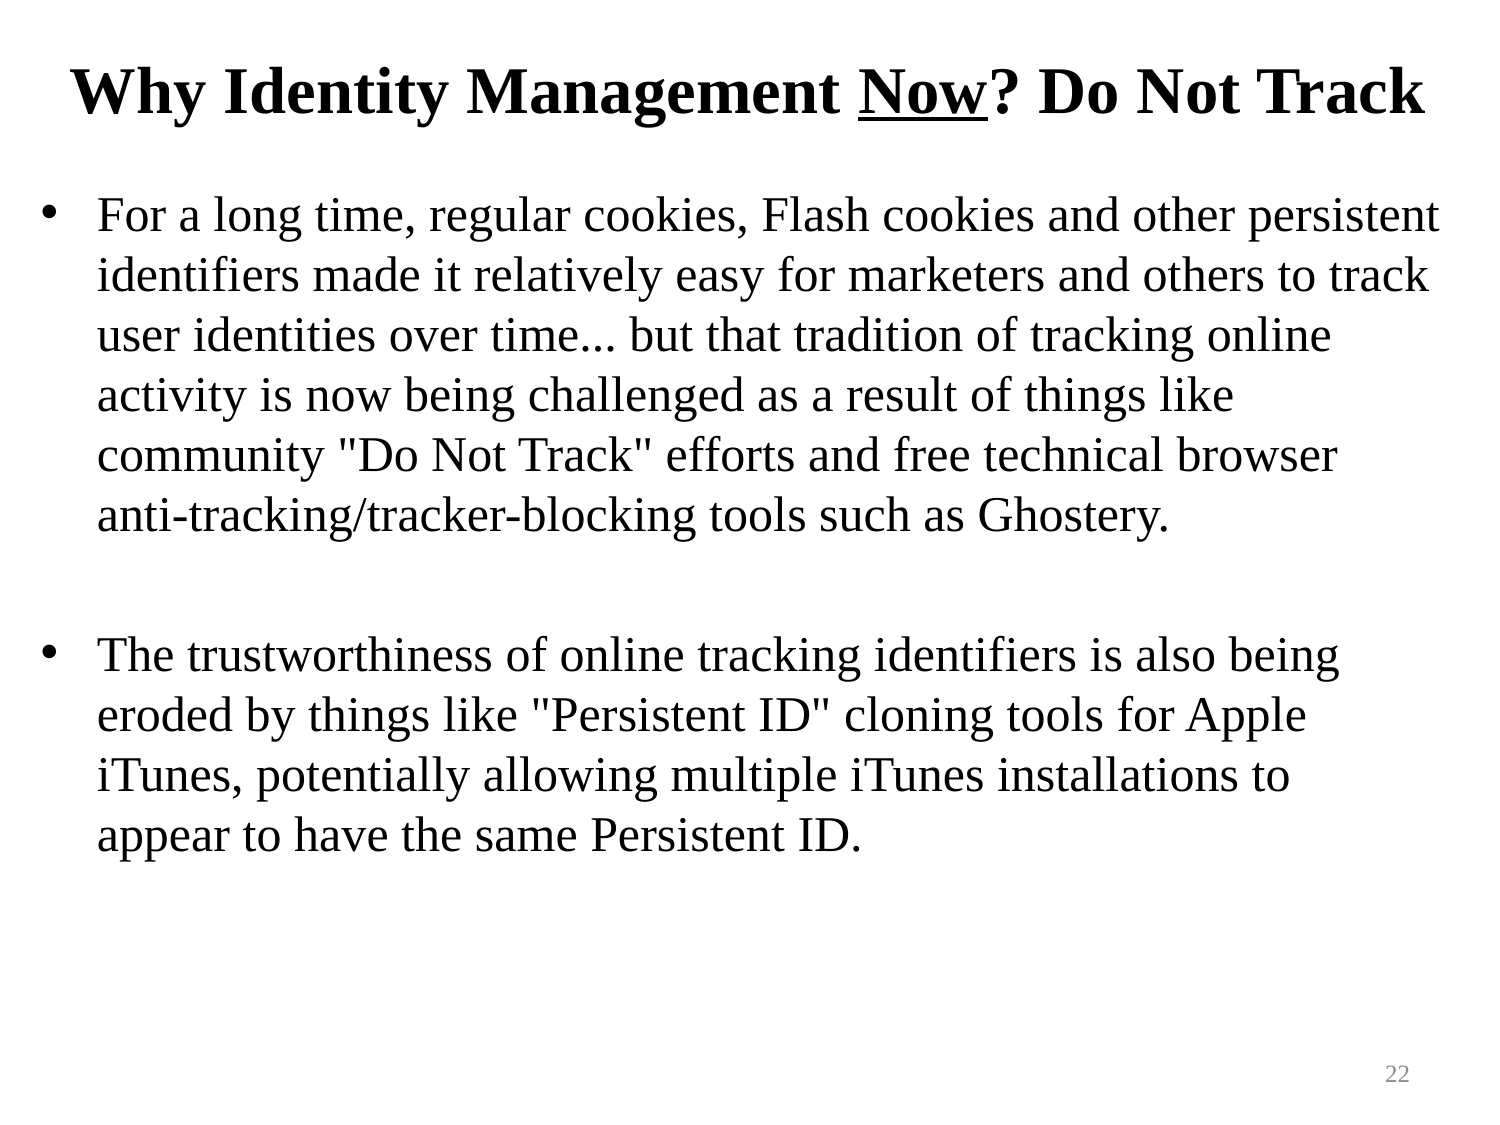

# Why Identity Management Now? Do Not Track
For a long time, regular cookies, Flash cookies and other persistent identifiers made it relatively easy for marketers and others to track user identities over time... but that tradition of tracking online activity is now being challenged as a result of things like community "Do Not Track" efforts and free technical browser
anti-tracking/tracker-blocking tools such as Ghostery.

The trustworthiness of online tracking identifiers is also being eroded by things like "Persistent ID" cloning tools for Apple iTunes, potentially allowing multiple iTunes installations to
appear to have the same Persistent ID.
22